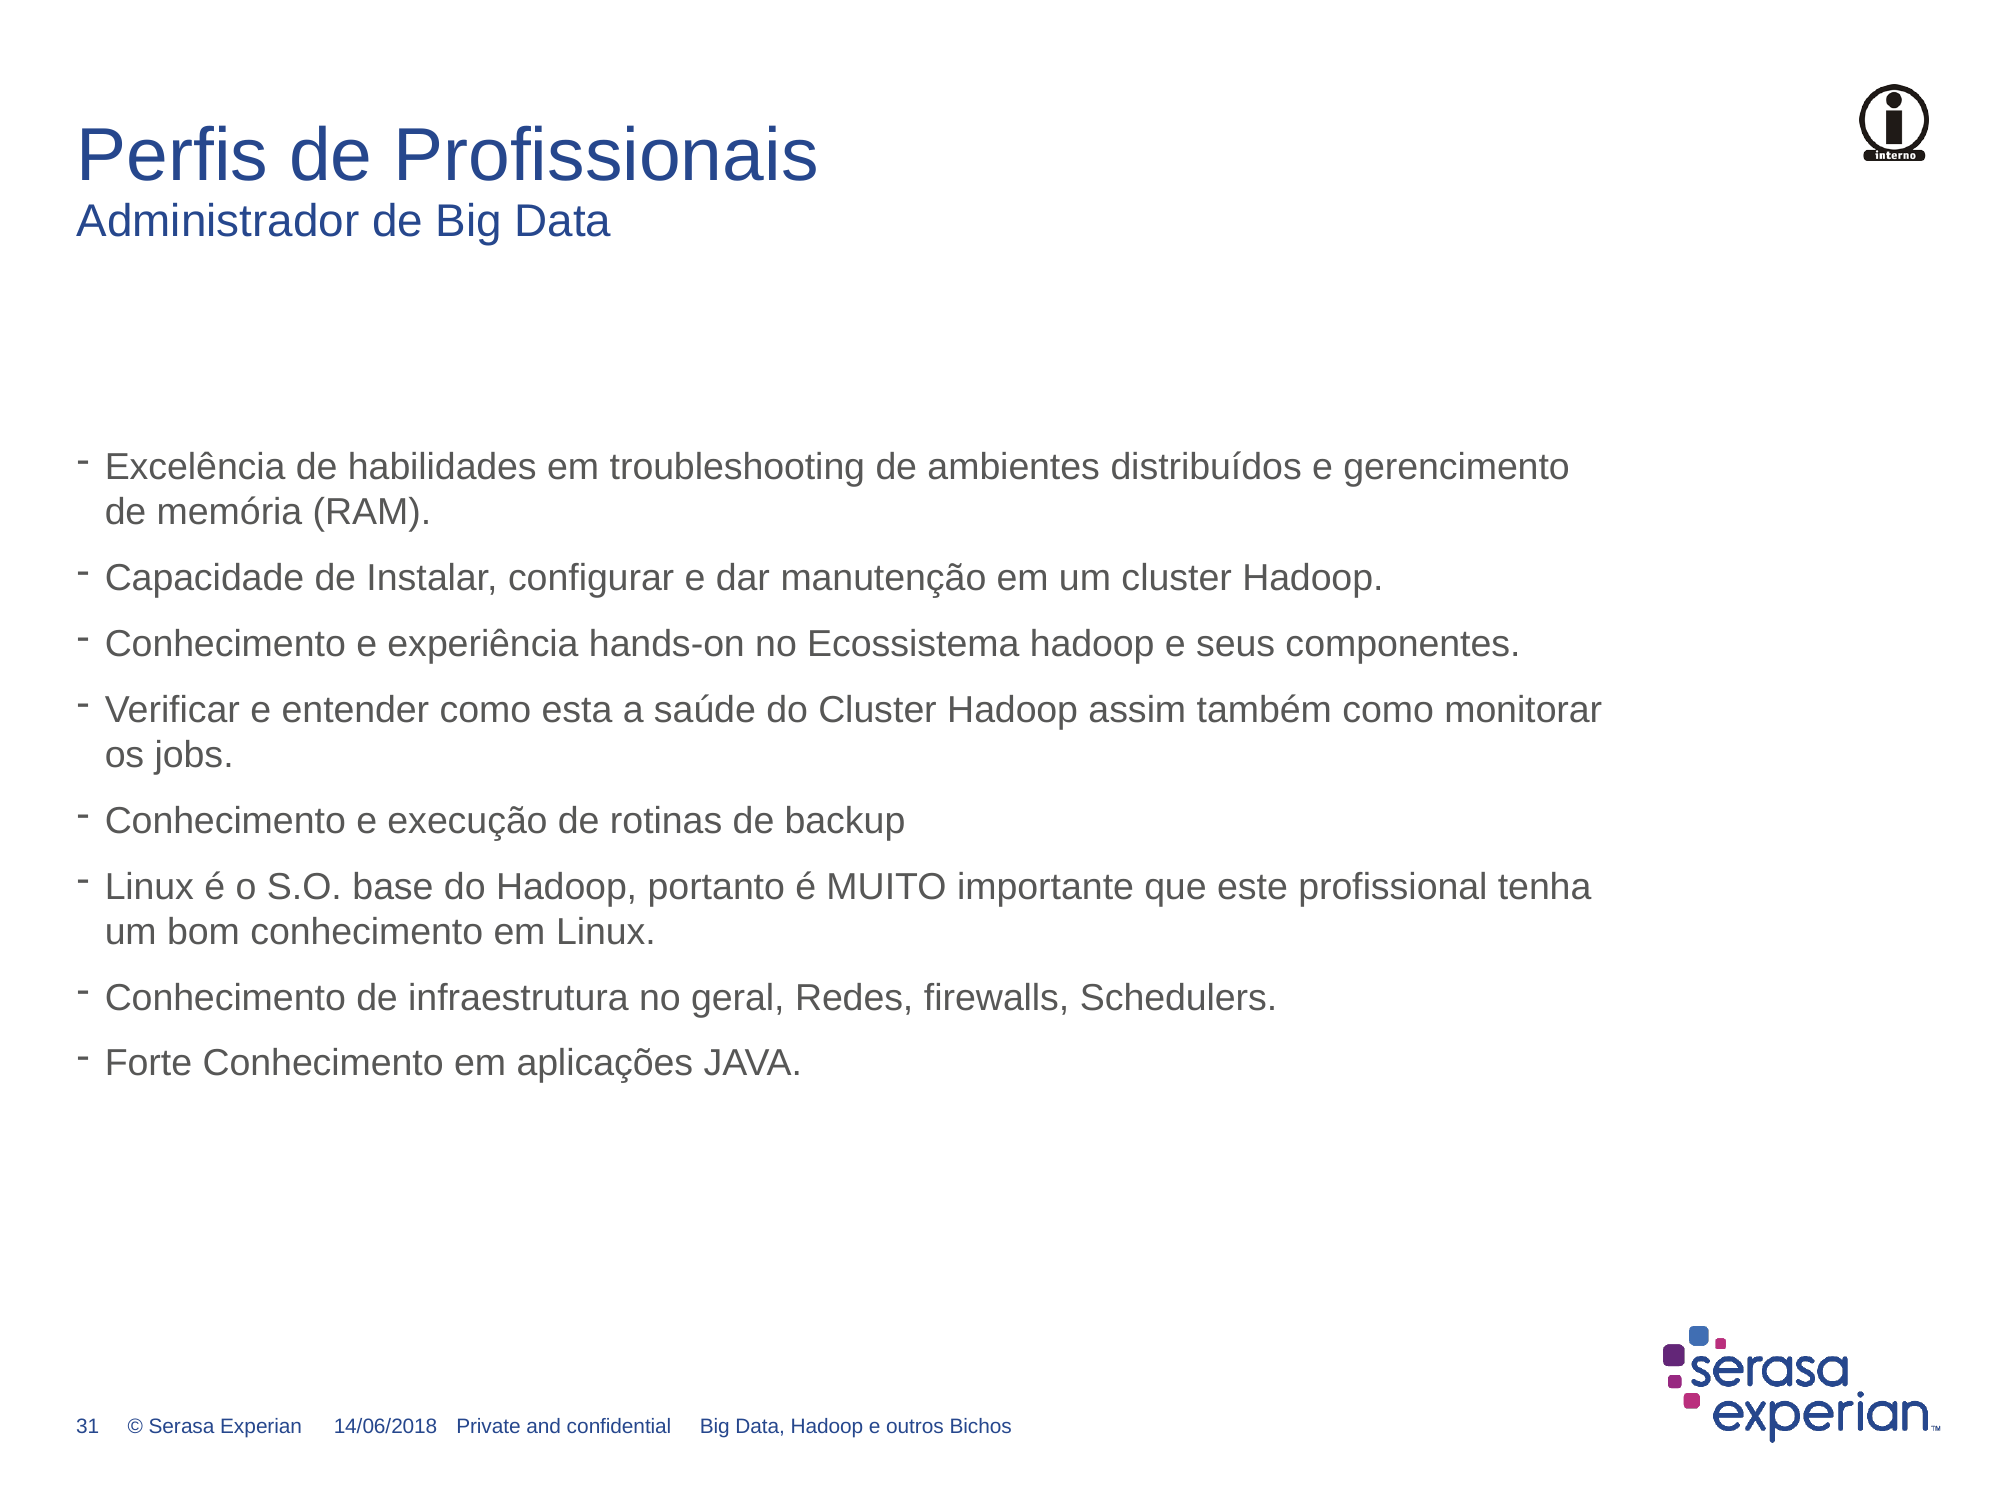

# Perfis de Profissionais Administrador de Big Data
Excelência de habilidades em troubleshooting de ambientes distribuídos e gerencimento de memória (RAM).
Capacidade de Instalar, configurar e dar manutenção em um cluster Hadoop.
Conhecimento e experiência hands-on no Ecossistema hadoop e seus componentes.
Verificar e entender como esta a saúde do Cluster Hadoop assim também como monitorar os jobs.
Conhecimento e execução de rotinas de backup
Linux é o S.O. base do Hadoop, portanto é MUITO importante que este profissional tenha um bom conhecimento em Linux.
Conhecimento de infraestrutura no geral, Redes, firewalls, Schedulers.
Forte Conhecimento em aplicações JAVA.

14/06/2018
Private and confidential     Big Data, Hadoop e outros Bichos